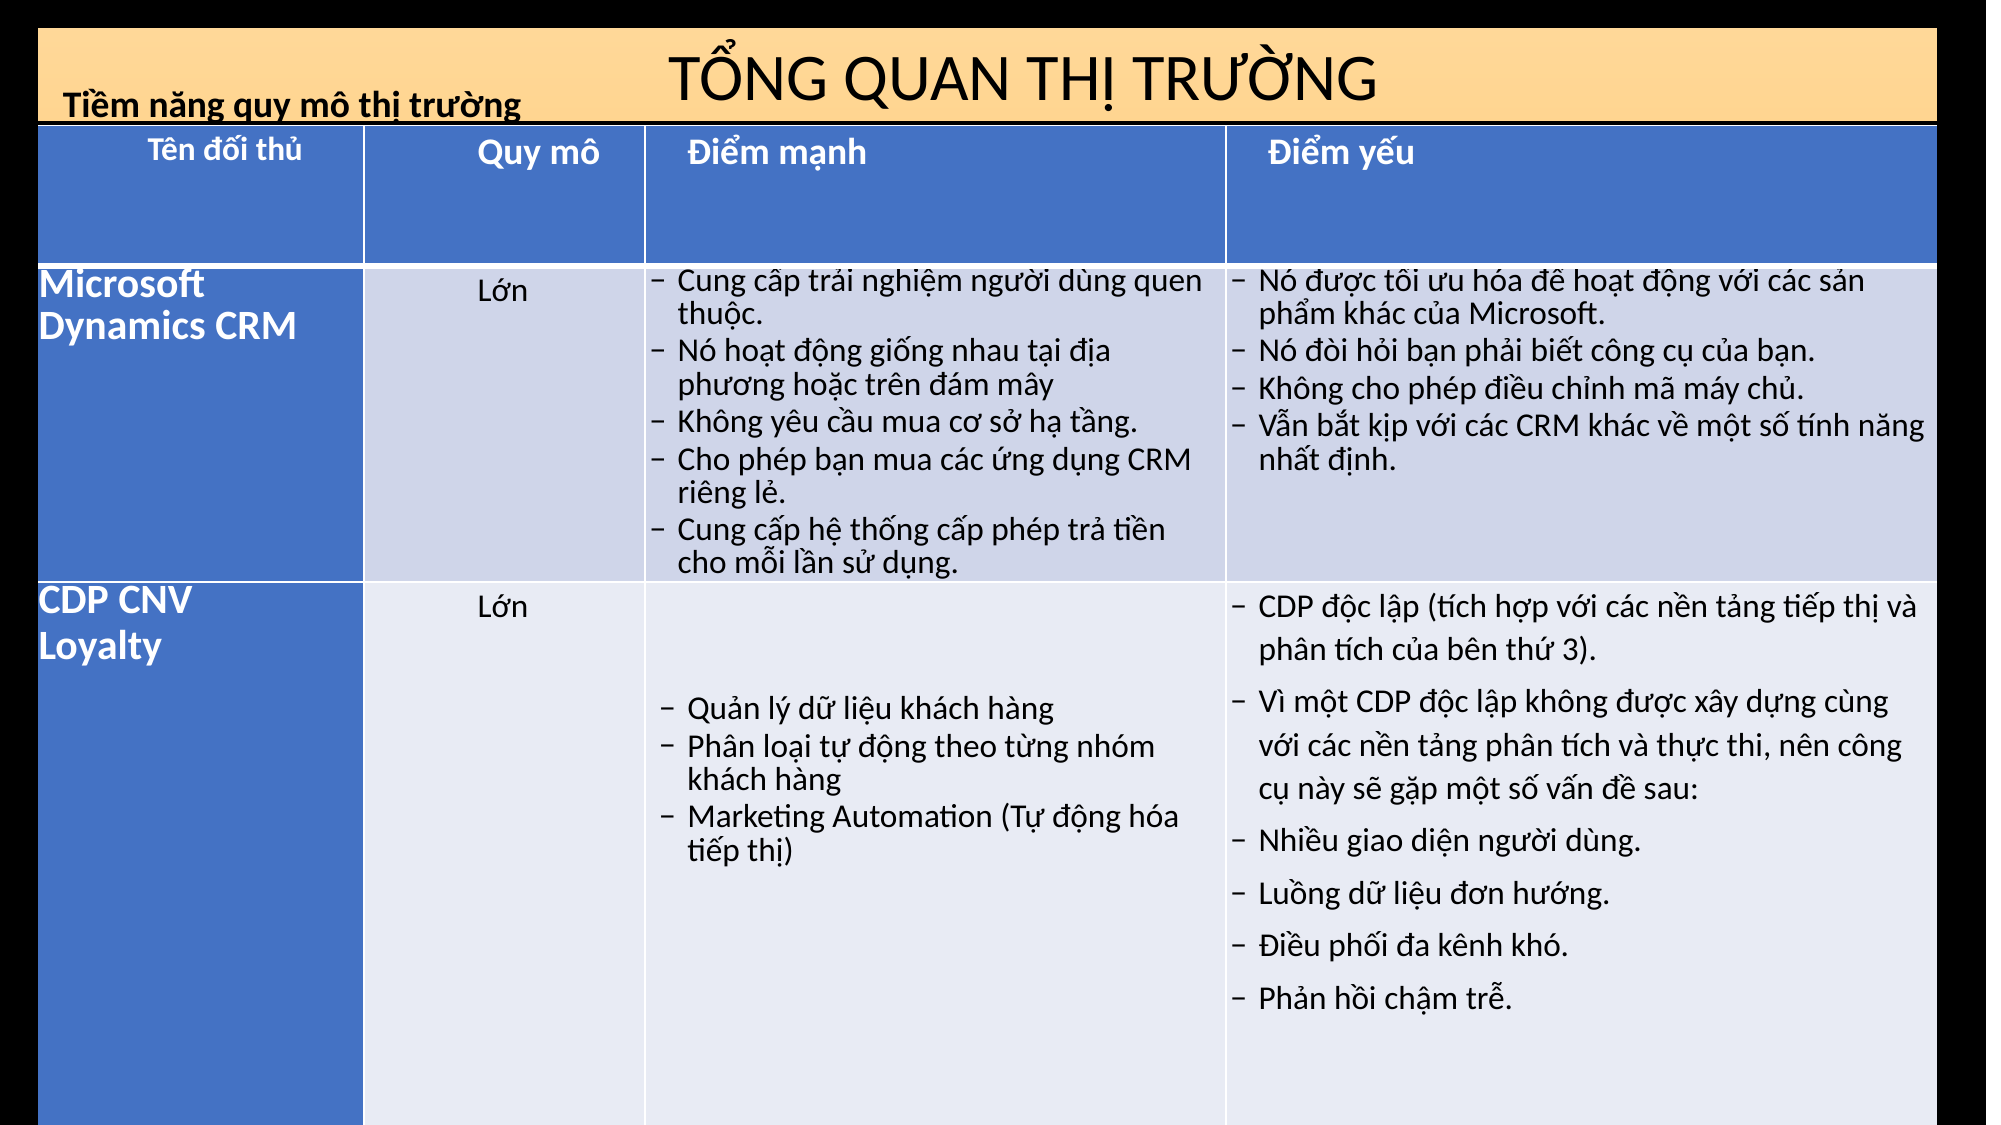

TỔNG QUAN THỊ TRƯỜNG
Tiềm năng quy mô thị trường
| Tên đối thủ | Quy mô | Điểm mạnh | Điểm yếu |
| --- | --- | --- | --- |
| Microsoft Dynamics CRM | Lớn | Cung cấp trải nghiệm người dùng quen thuộc. Nó hoạt động giống nhau tại địa phương hoặc trên đám mây Không yêu cầu mua cơ sở hạ tầng. Cho phép bạn mua các ứng dụng CRM riêng lẻ. Cung cấp hệ thống cấp phép trả tiền cho mỗi lần sử dụng. | Nó được tối ưu hóa để hoạt động với các sản phẩm khác của Microsoft. Nó đòi hỏi bạn phải biết công cụ của bạn. Không cho phép điều chỉnh mã máy chủ. Vẫn bắt kịp với các CRM khác về một số tính năng nhất định. |
| CDP CNV Loyalty | Lớn | Quản lý dữ liệu khách hàng Phân loại tự động theo từng nhóm khách hàng Marketing Automation (Tự động hóa tiếp thị) | CDP độc lập (tích hợp với các nền tảng tiếp thị và phân tích của bên thứ 3). Vì một CDP độc lập không được xây dựng cùng với các nền tảng phân tích và thực thi, nên công cụ này sẽ gặp một số vấn đề sau: Nhiều giao diện người dùng. Luồng dữ liệu đơn hướng. Điều phối đa kênh khó. Phản hồi chậm trễ. |